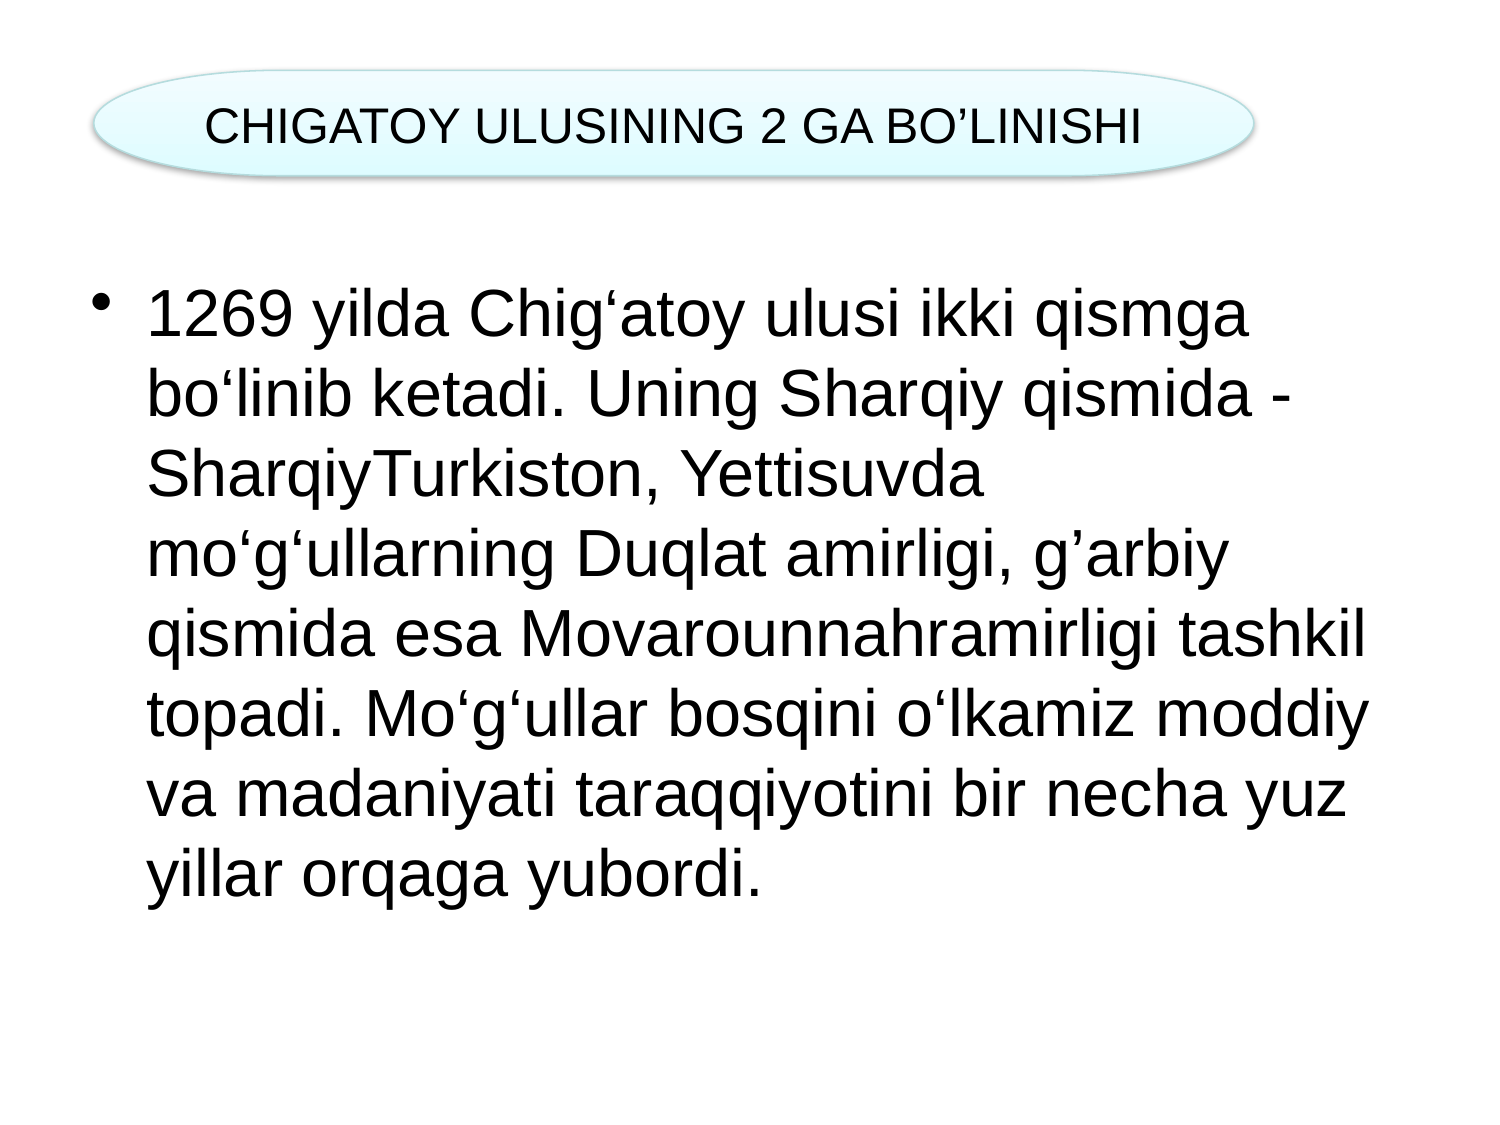

CHIGATOY ULUSINING 2 GA BO’LINISHI
1269 yilda Chig‘atoy ulusi ikki qismga bo‘linib ketadi. Uning Sharqiy qismida - SharqiyTurkiston, Yettisuvda mo‘g‘ullarning Duqlat amirligi, g’arbiy qismida esa Movarounnahramirligi tashkil topadi. Mo‘g‘ullar bosqini o‘lkamiz moddiy va madaniyati taraqqiyotini bir necha yuz yillar orqaga yubordi.